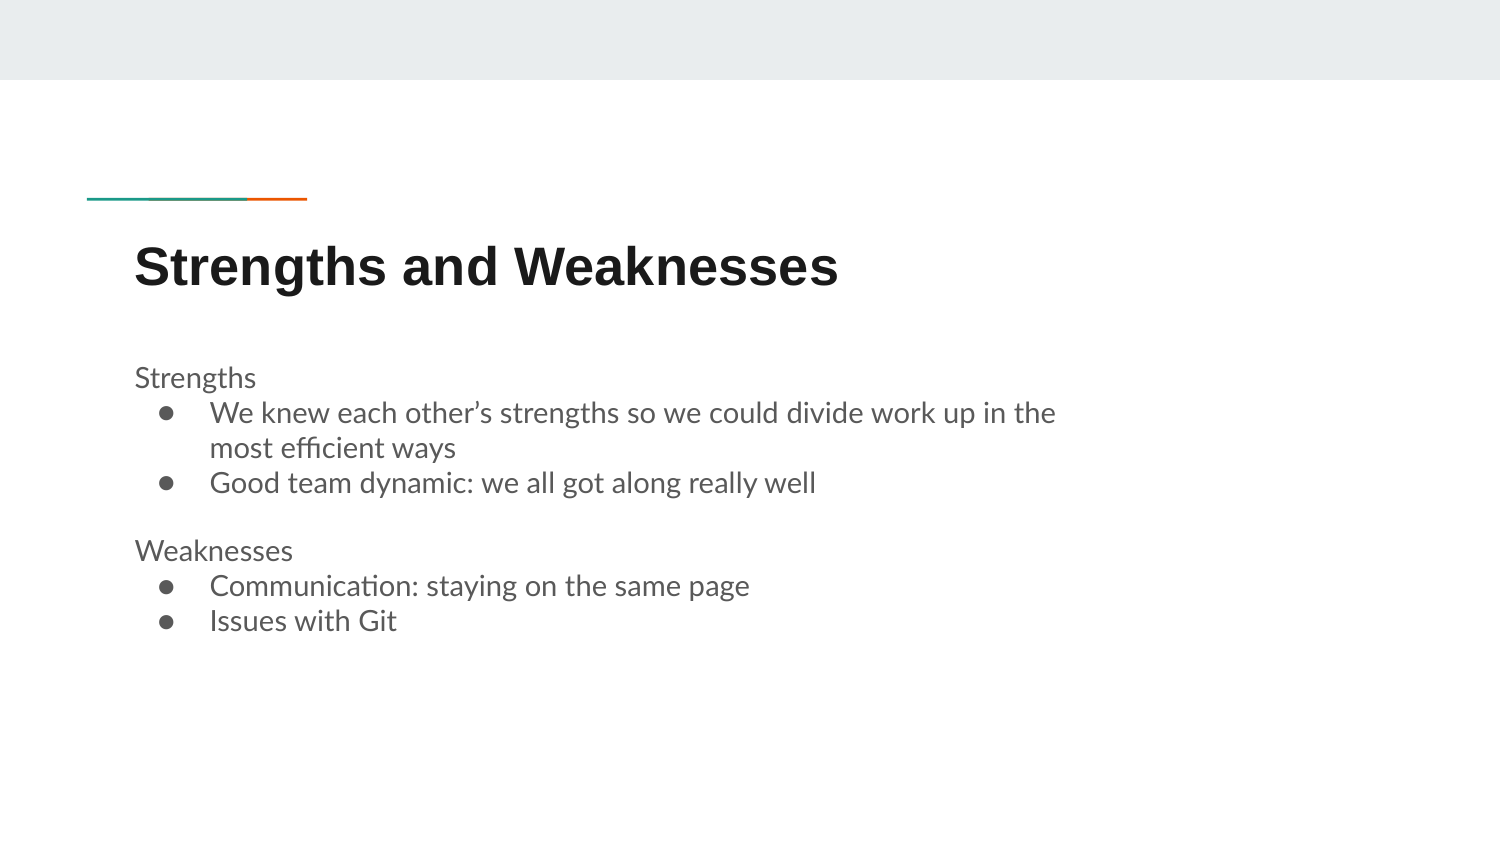

# Strengths and Weaknesses
Strengths
We knew each other’s strengths so we could divide work up in the most efficient ways
Good team dynamic: we all got along really well
Weaknesses
Communication: staying on the same page
Issues with Git